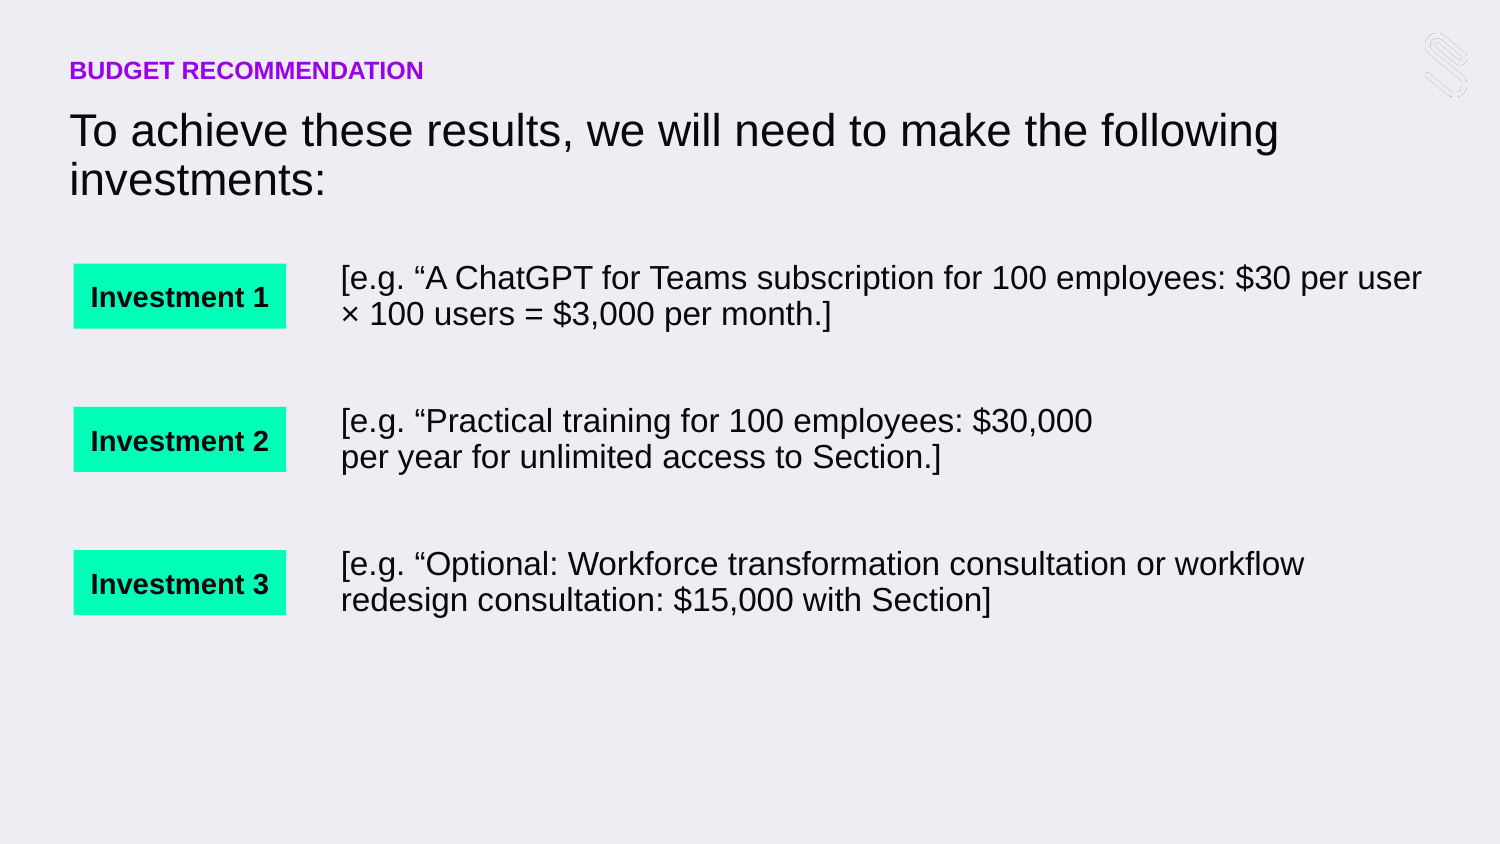

BUDGET RECOMMENDATION
# To achieve these results, we will need to make the following investments:
[e.g. “A ChatGPT for Teams subscription for 100 employees: $30 per user × 100 users = $3,000 per month.]
Investment 1
[e.g. “Practical training for 100 employees: $30,000 per year for unlimited access to Section.]
Investment 2
[e.g. “Optional: Workforce transformation consultation or workflow redesign consultation: $15,000 with Section]
Investment 3